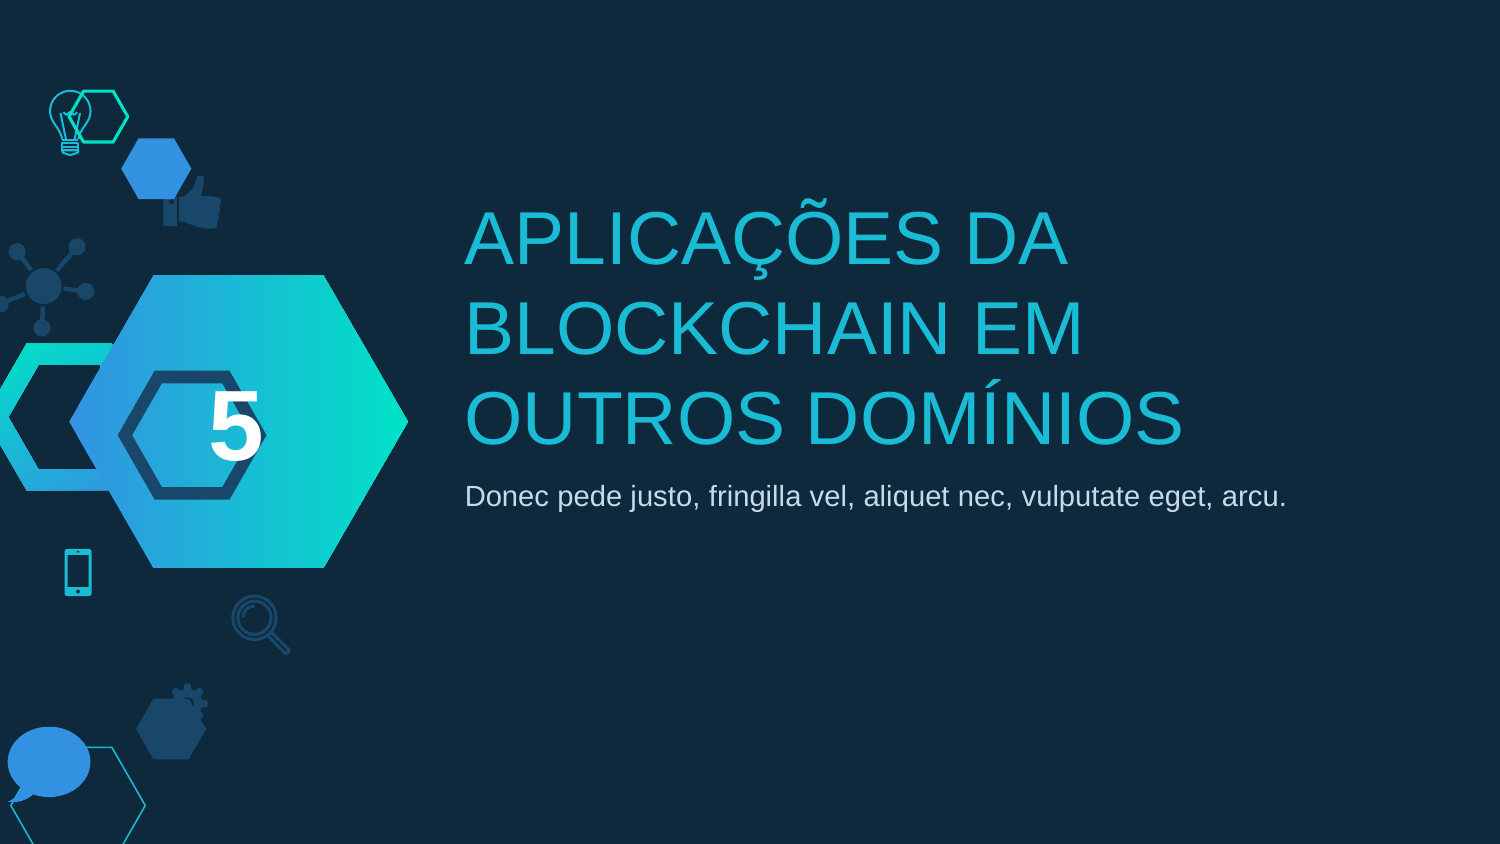

5
APLICAÇÕES DA BLOCKCHAIN EM OUTROS DOMÍNIOS
Donec pede justo, fringilla vel, aliquet nec, vulputate eget, arcu.